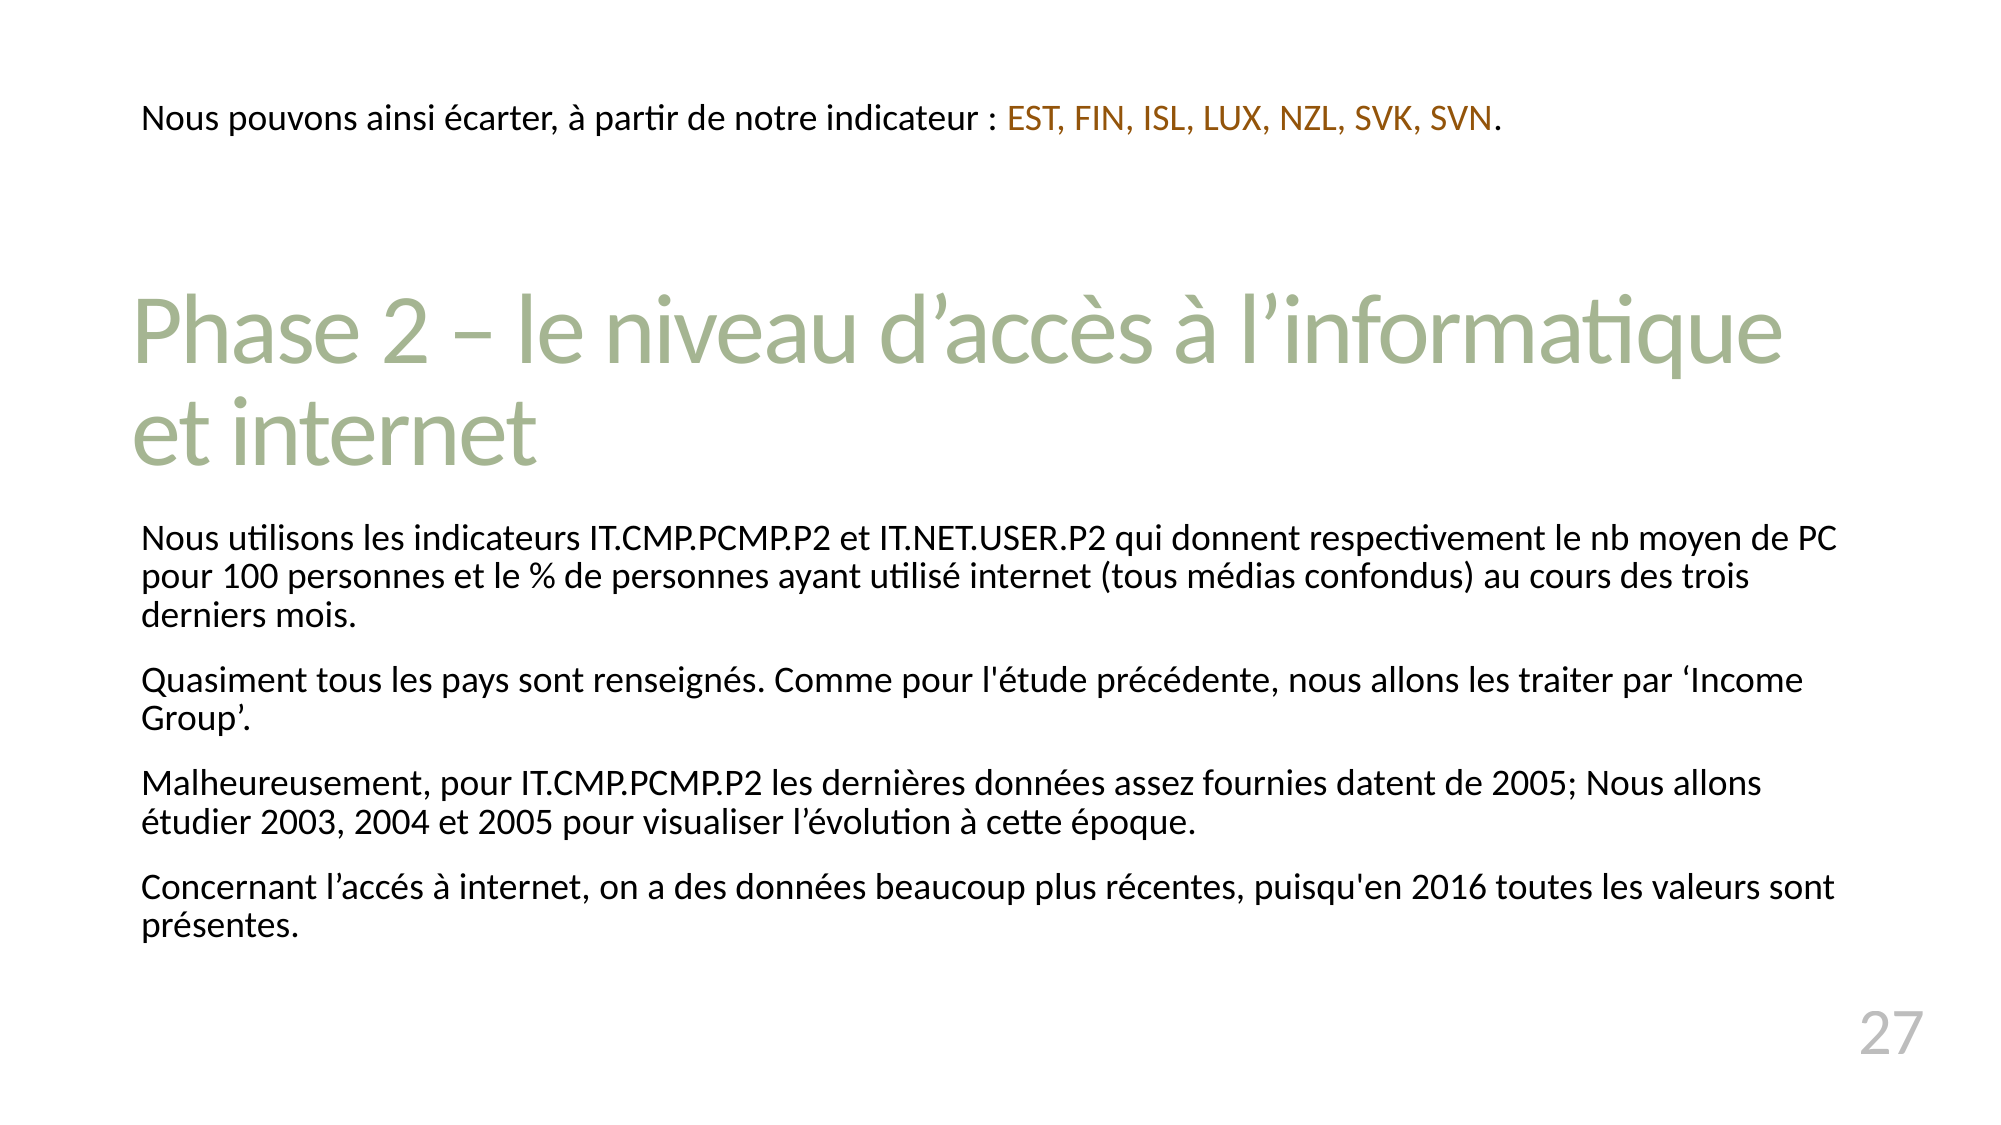

Nous pouvons ainsi écarter, à partir de notre indicateur : EST, FIN, ISL, LUX, NZL, SVK, SVN.

# Phase 2 – le niveau d’accès à l’informatique et internet
Nous utilisons les indicateurs IT.CMP.PCMP.P2 et IT.NET.USER.P2 qui donnent respectivement le nb moyen de PC pour 100 personnes et le % de personnes ayant utilisé internet (tous médias confondus) au cours des trois derniers mois.
Quasiment tous les pays sont renseignés. Comme pour l'étude précédente, nous allons les traiter par ‘Income Group’.
Malheureusement, pour IT.CMP.PCMP.P2 les dernières données assez fournies datent de 2005; Nous allons étudier 2003, 2004 et 2005 pour visualiser l’évolution à cette époque.
Concernant l’accés à internet, on a des données beaucoup plus récentes, puisqu'en 2016 toutes les valeurs sont présentes.
27